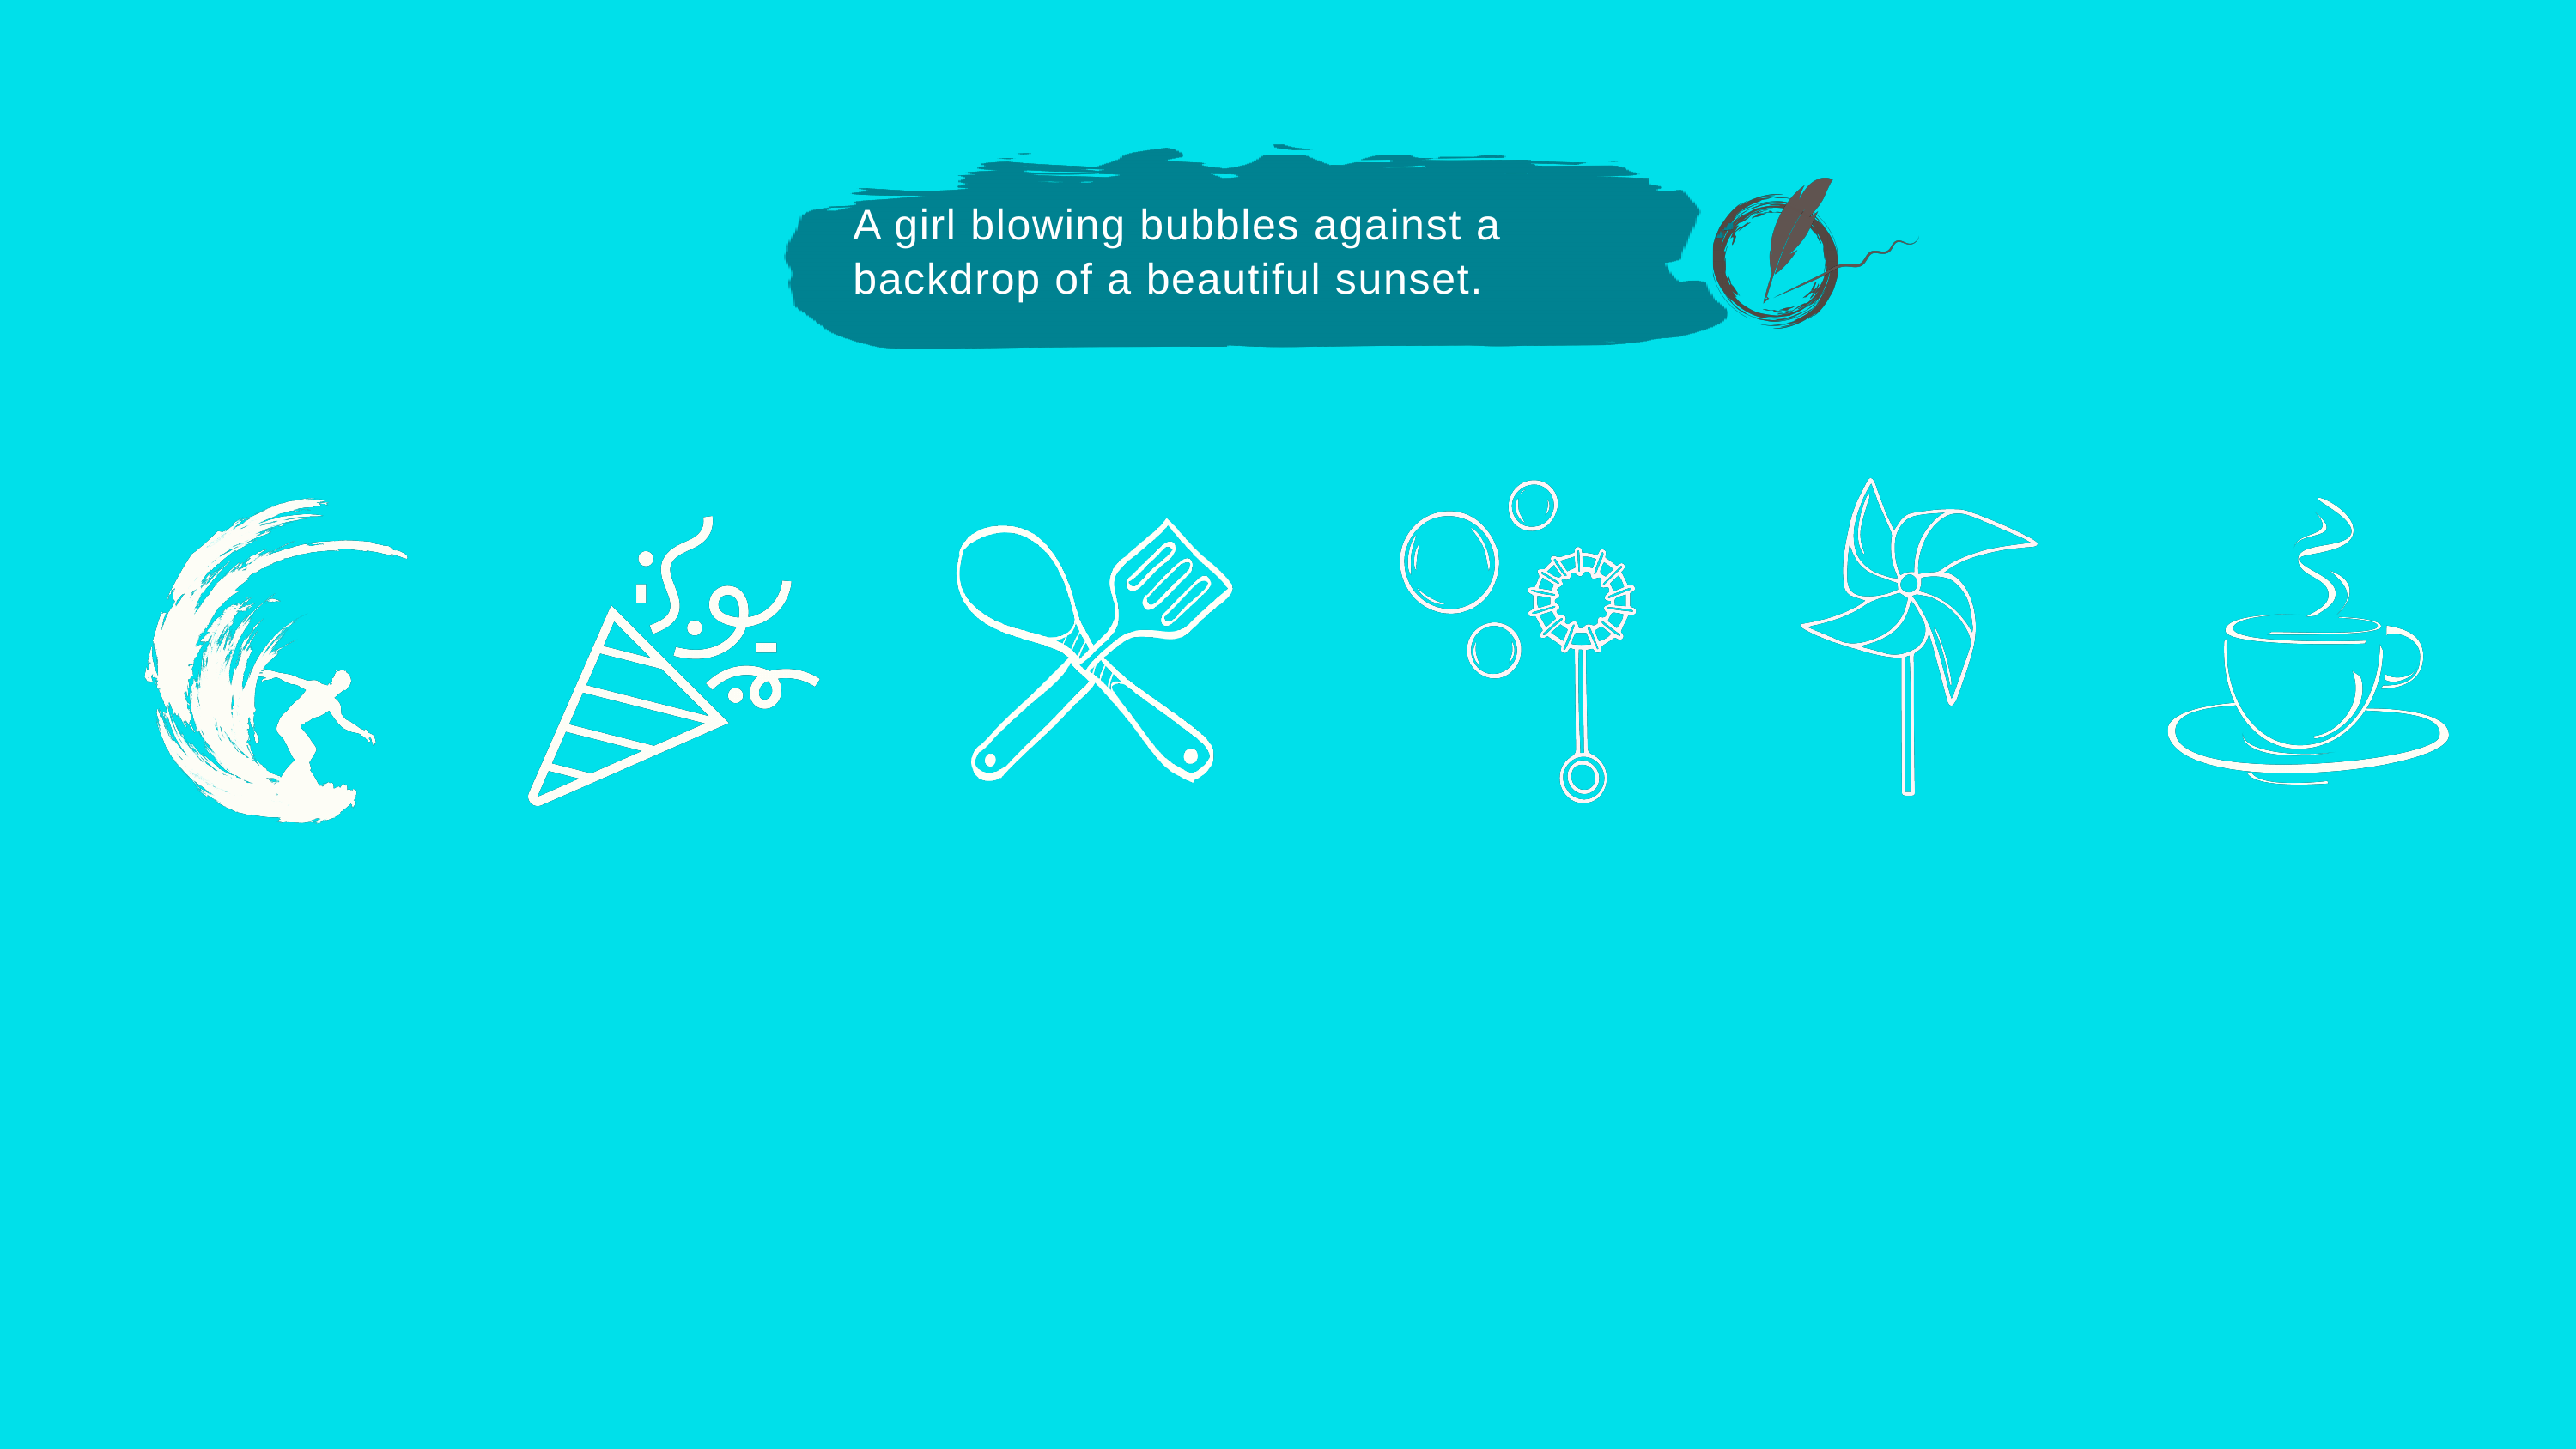

A girl blowing bubbles against a backdrop of a beautiful sunset.